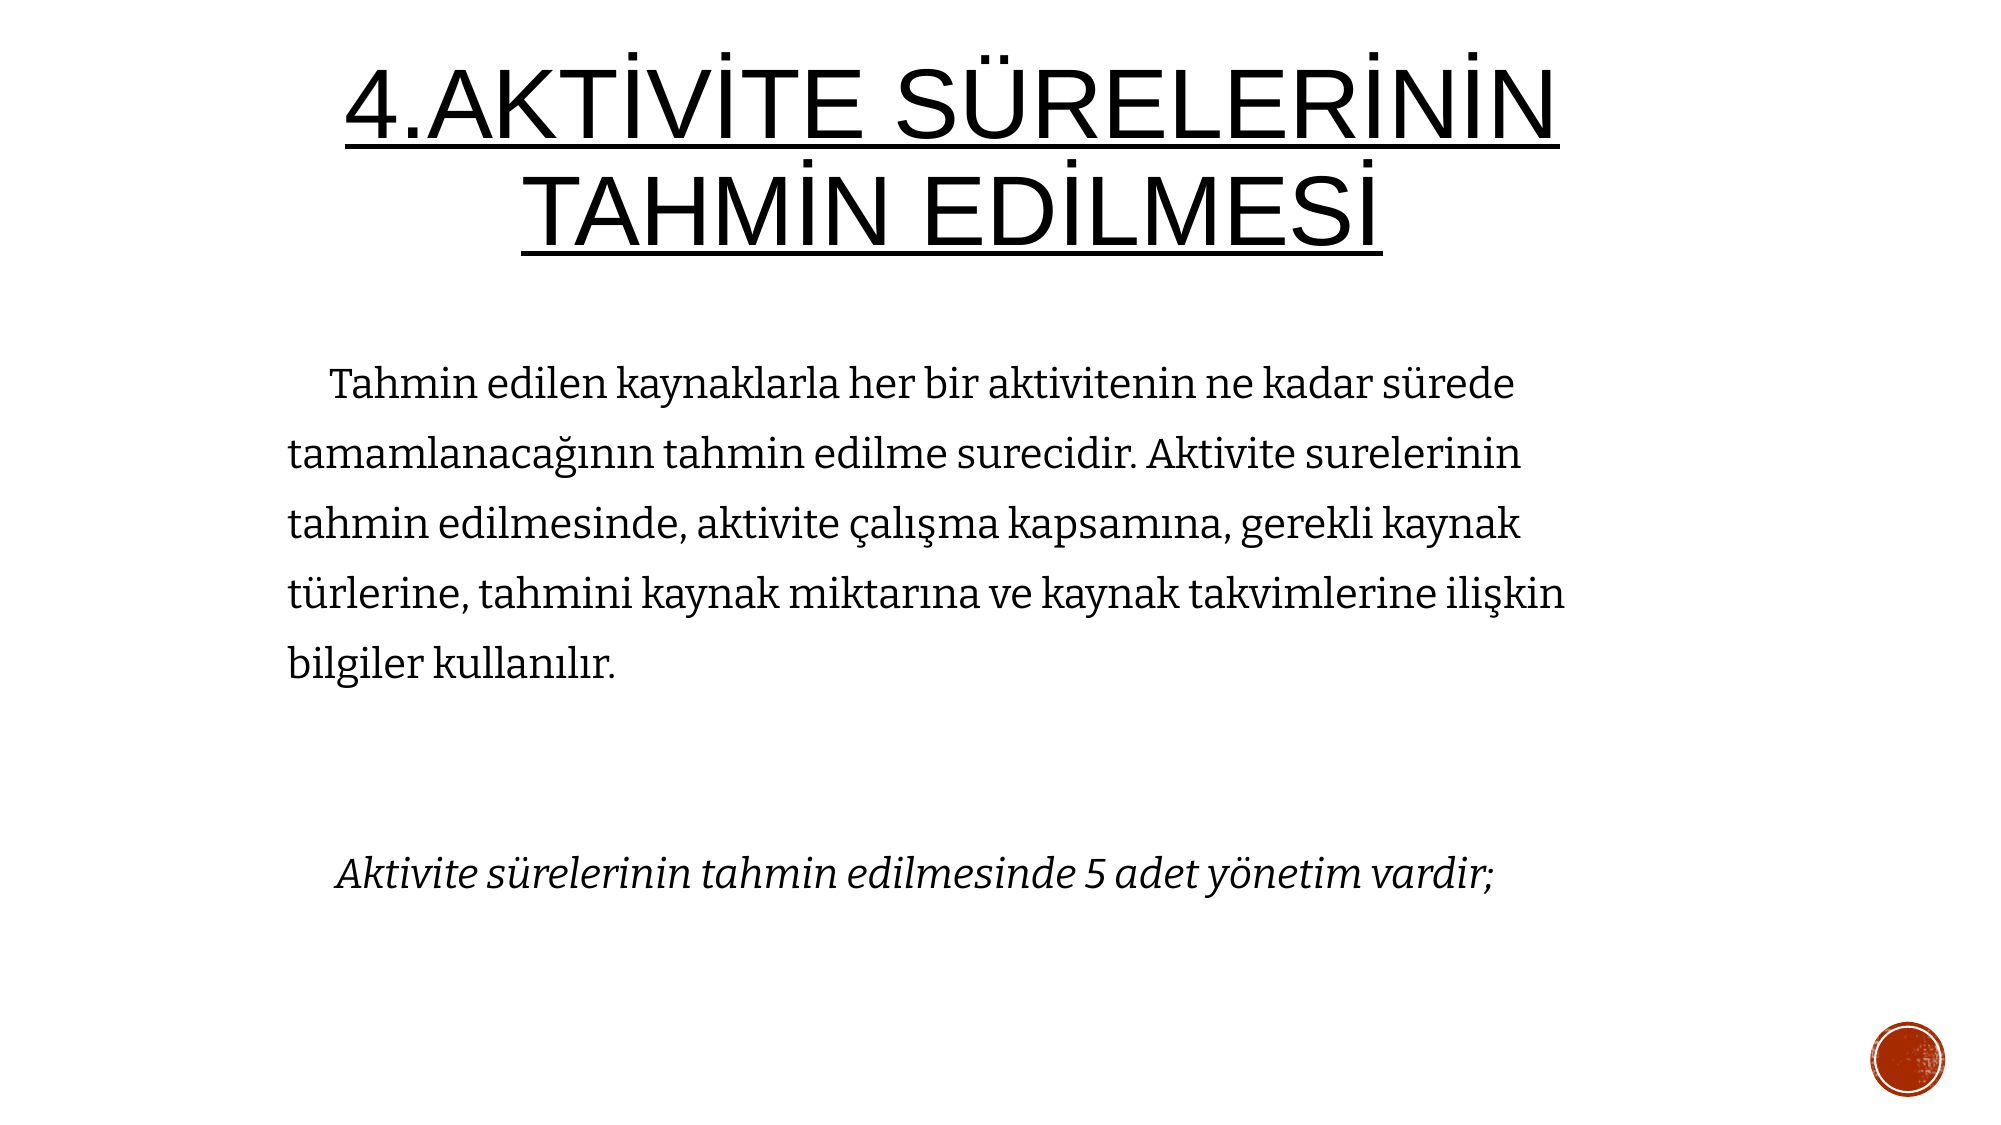

# 4.Aktivite Sürelerinin Tahmin Edilmesi
       Tahmin edilen kaynaklarla her bir aktivitenin ne kadar sürede
  tamamlanacağının tahmin edilme surecidir. Aktivite surelerinin
  tahmin edilmesinde, aktivite çalışma kapsamına, gerekli kaynak
  türlerine, tahmini kaynak miktarına ve kaynak takvimlerine ilişkin
  bilgiler kullanılır.

        Aktivite sürelerinin tahmin edilmesinde 5 adet yönetim vardir;